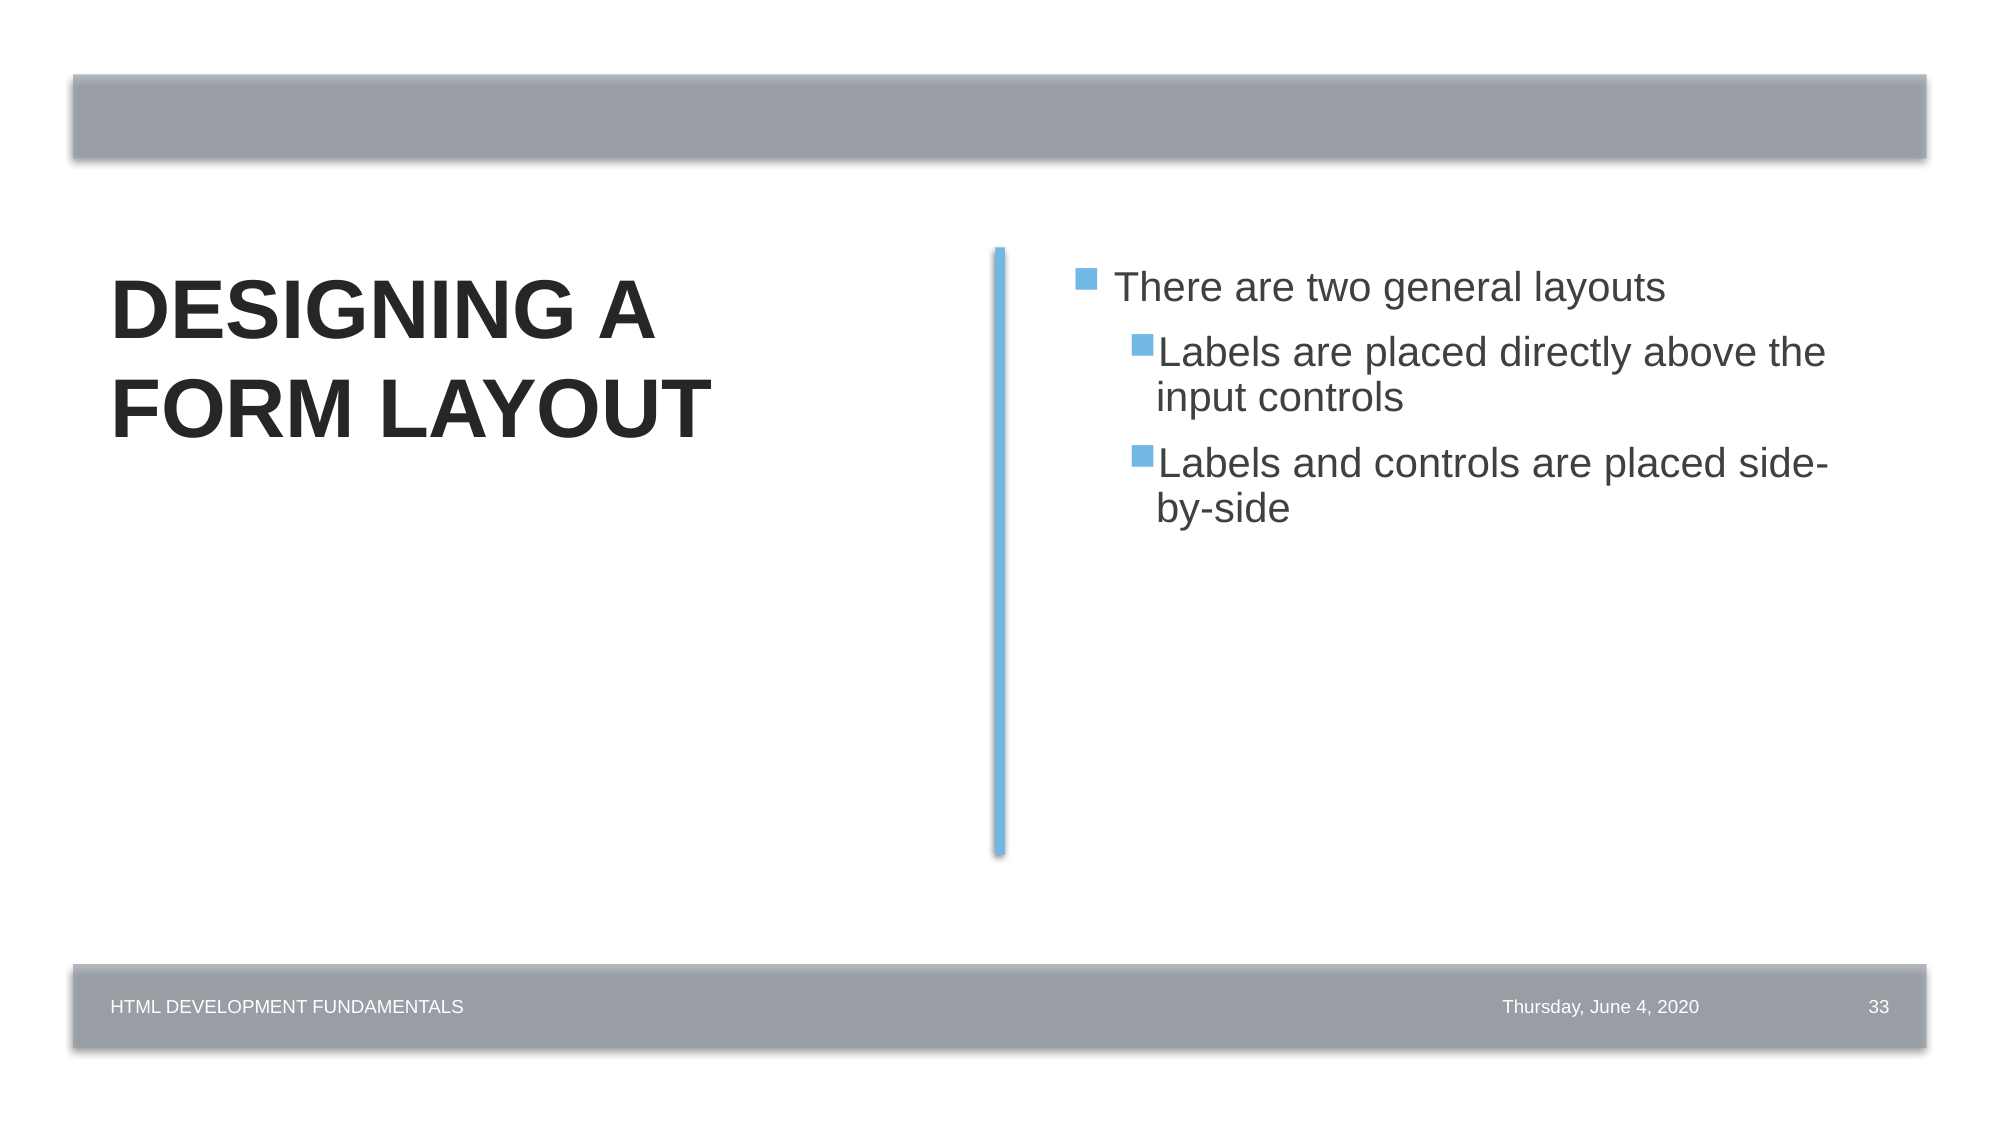

# Designing a Form Layout
There are two general layouts
Labels are placed directly above the input controls
Labels and controls are placed side-by-side

HTML Development Fundamentals
Thursday, June 4, 2020
33